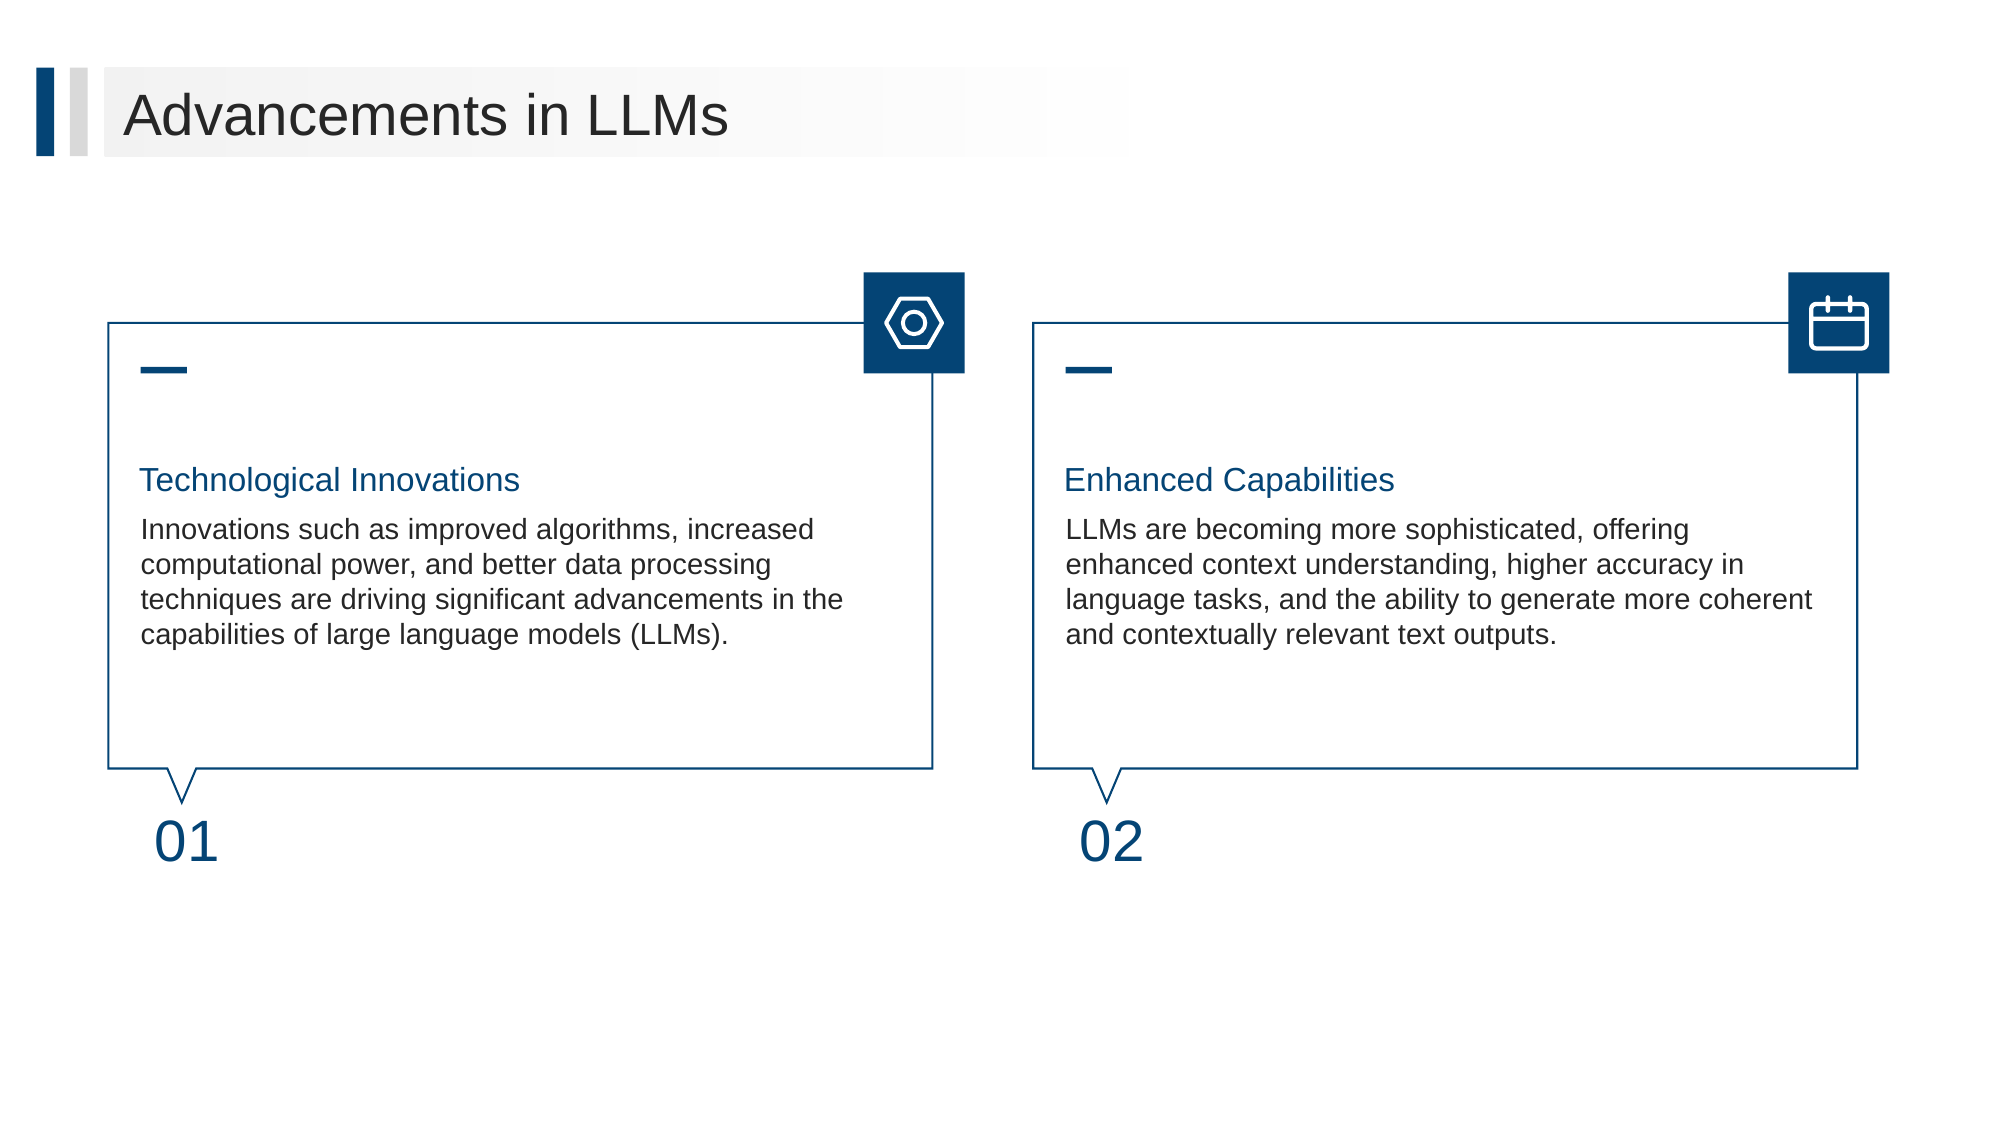

Advancements in LLMs

Enhanced Capabilities
Technological Innovations
Innovations such as improved algorithms, increased computational power, and better data processing techniques are driving significant advancements in the capabilities of large language models (LLMs).
LLMs are becoming more sophisticated, offering enhanced context understanding, higher accuracy in language tasks, and the ability to generate more coherent and contextually relevant text outputs.
01
02